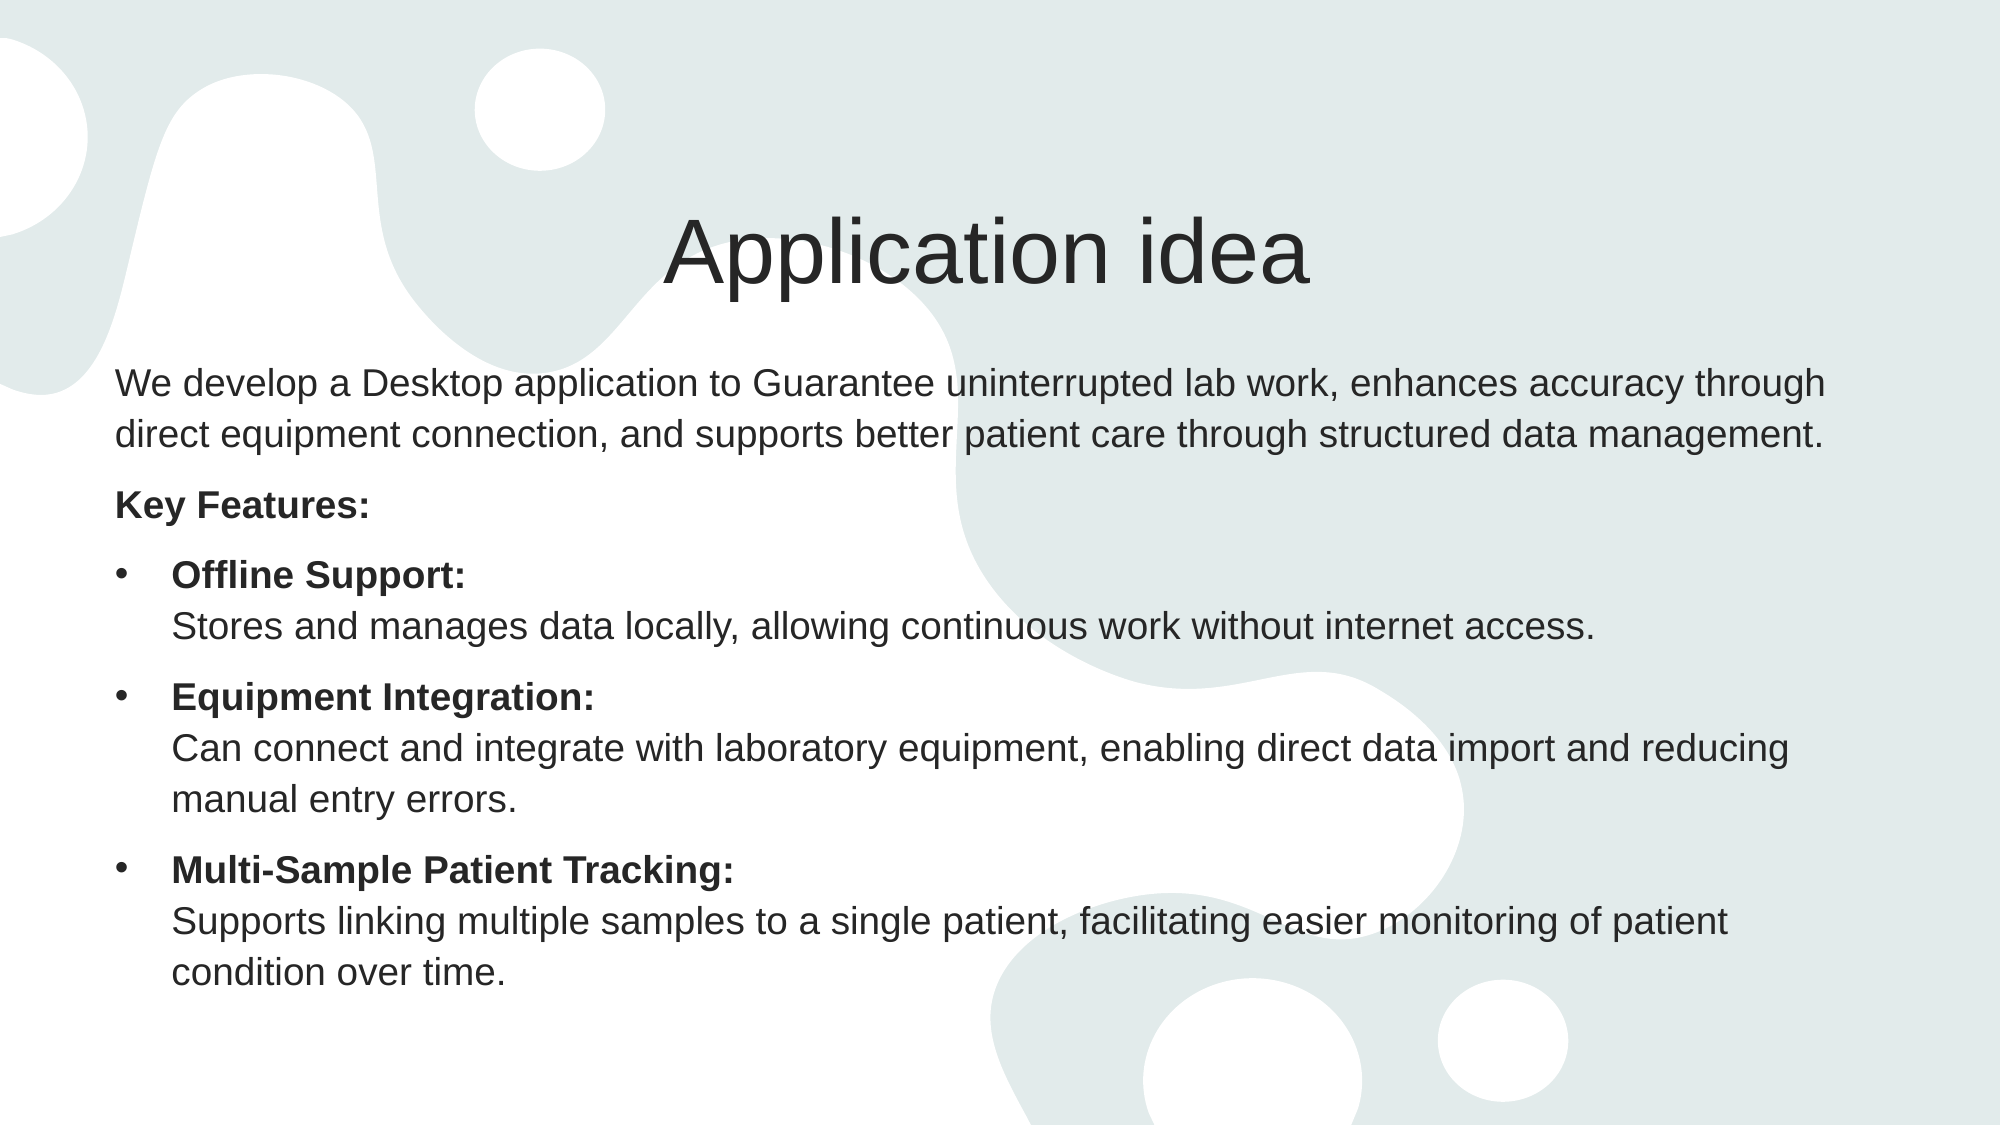

# Application idea
We develop a Desktop application to Guarantee uninterrupted lab work, enhances accuracy through direct equipment connection, and supports better patient care through structured data management.
Key Features:
Offline Support:
Stores and manages data locally, allowing continuous work without internet access.
Equipment Integration:
Can connect and integrate with laboratory equipment, enabling direct data import and reducing manual entry errors.
Multi-Sample Patient Tracking:
Supports linking multiple samples to a single patient, facilitating easier monitoring of patient condition over time.